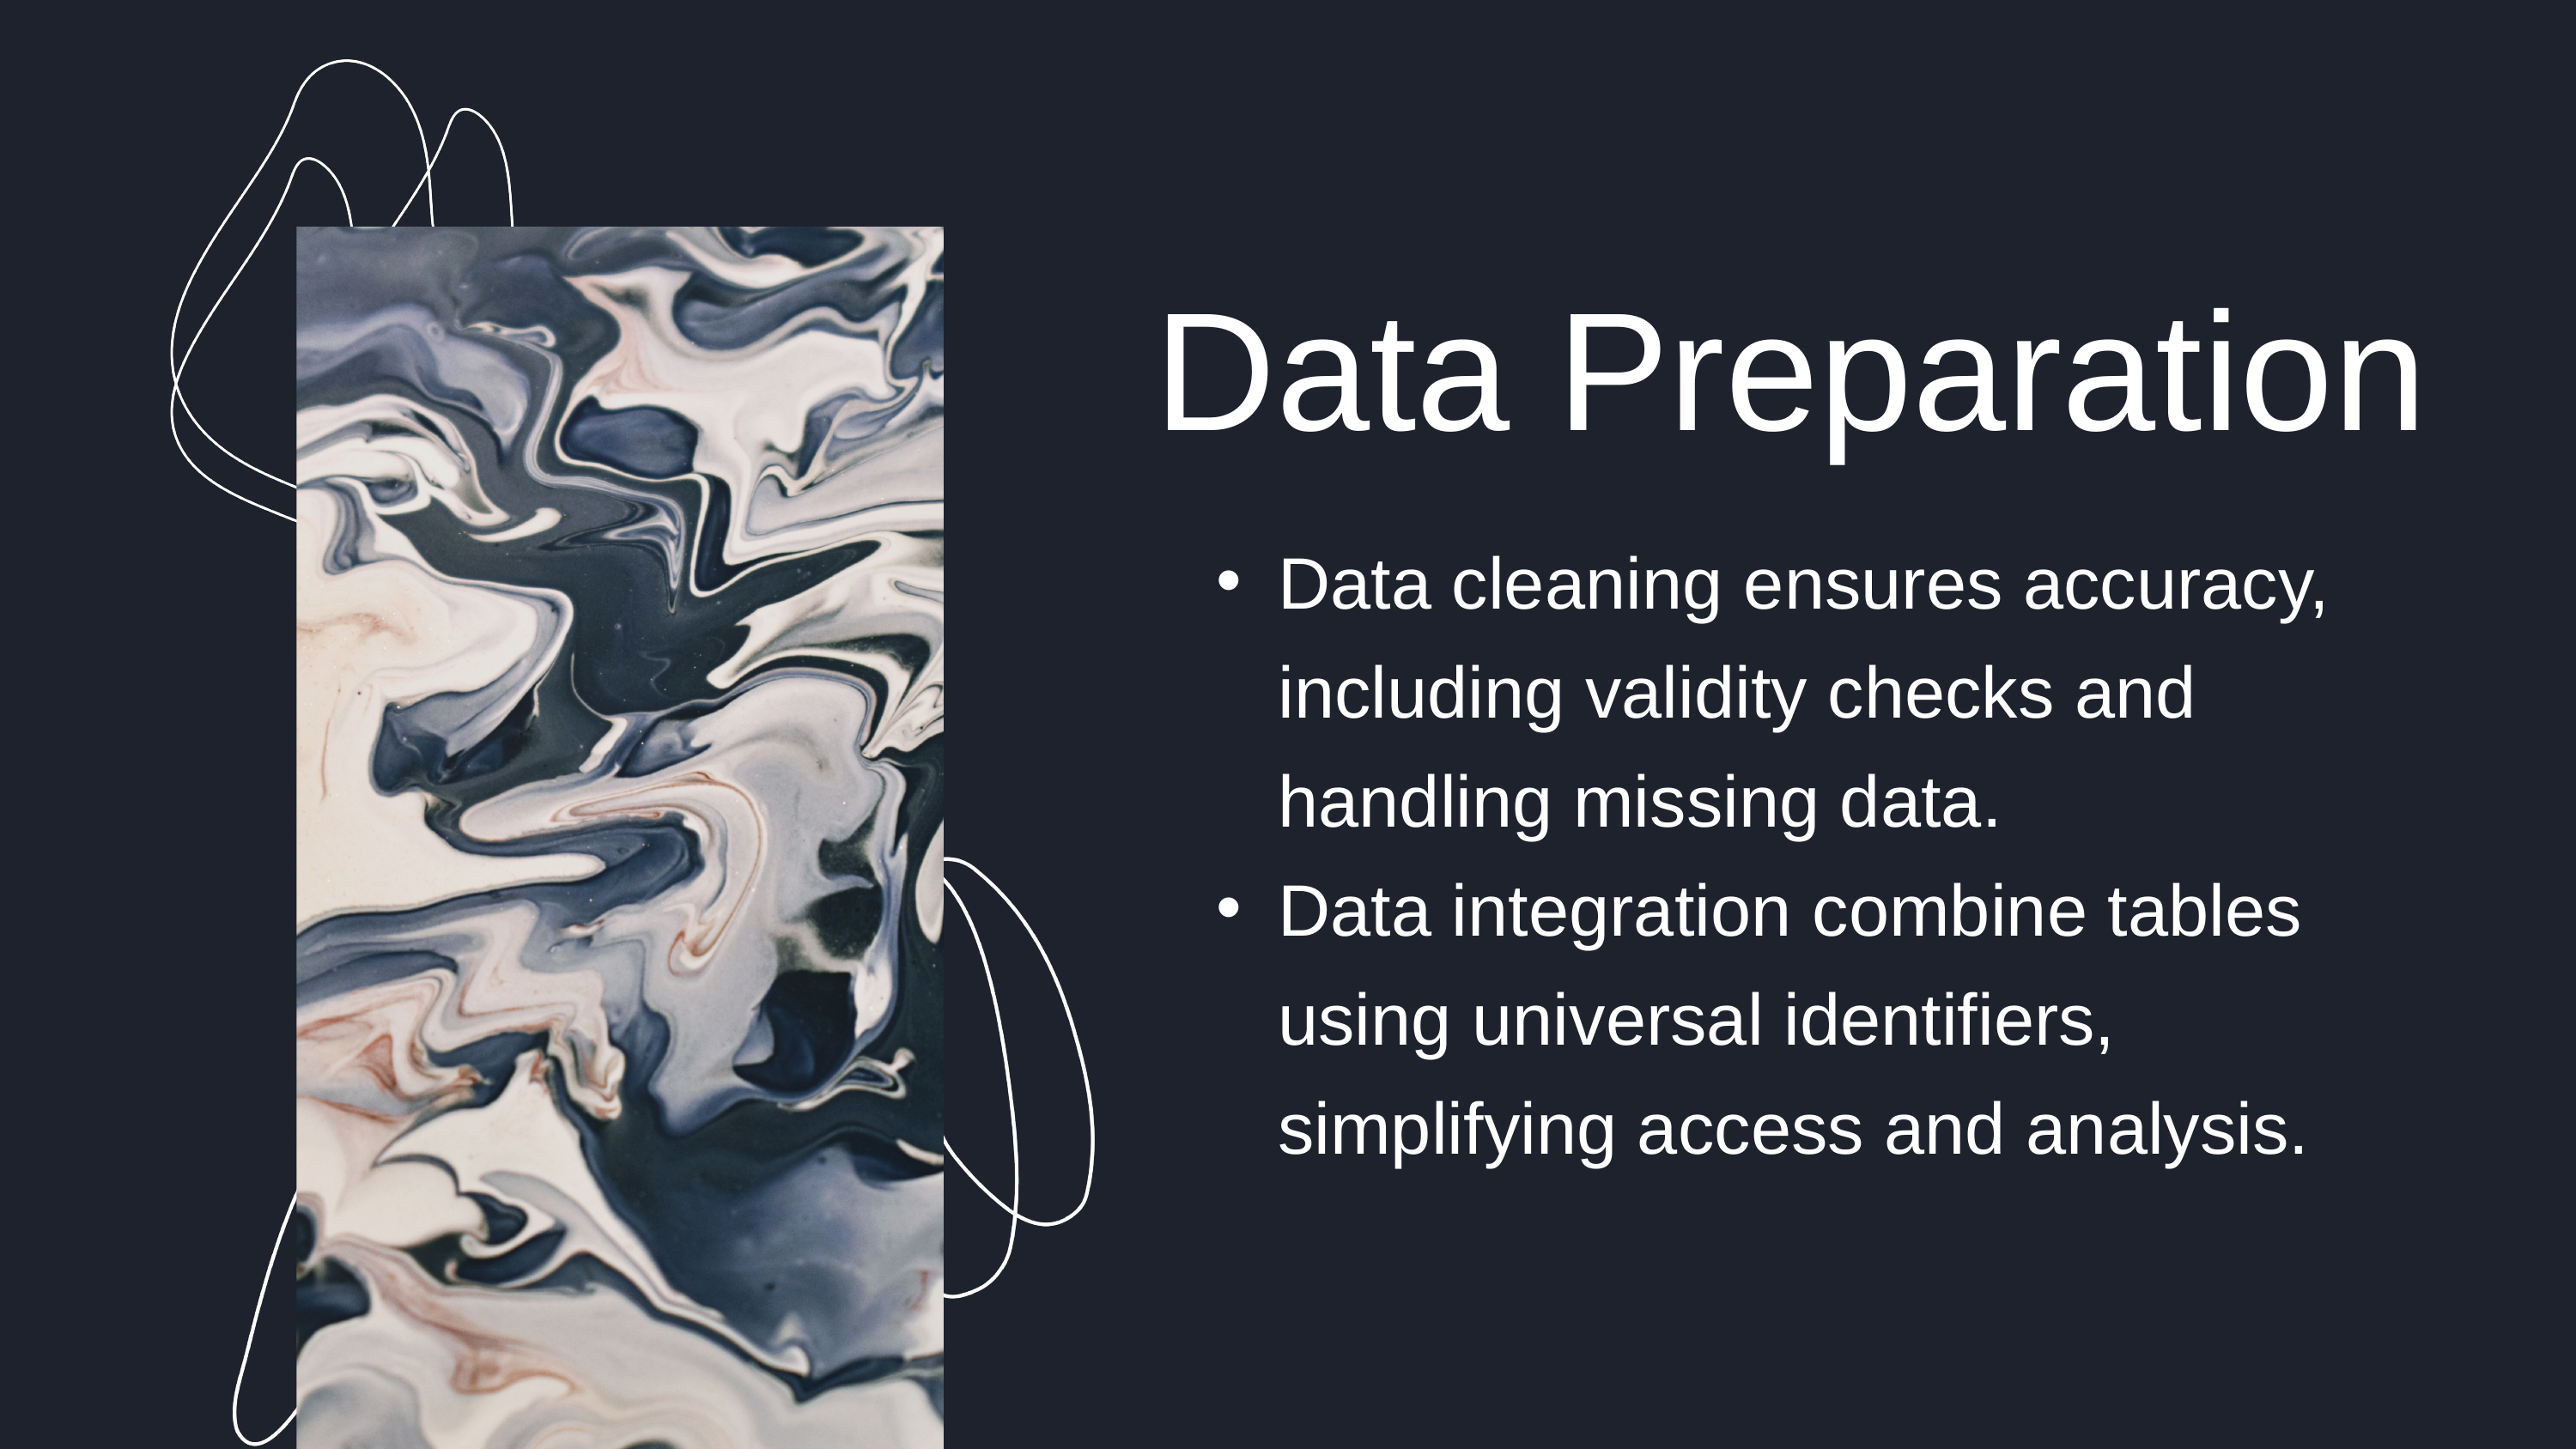

Data Preparation
Data cleaning ensures accuracy, including validity checks and handling missing data.
Data integration combine tables  using universal identifiers, simplifying access and analysis.